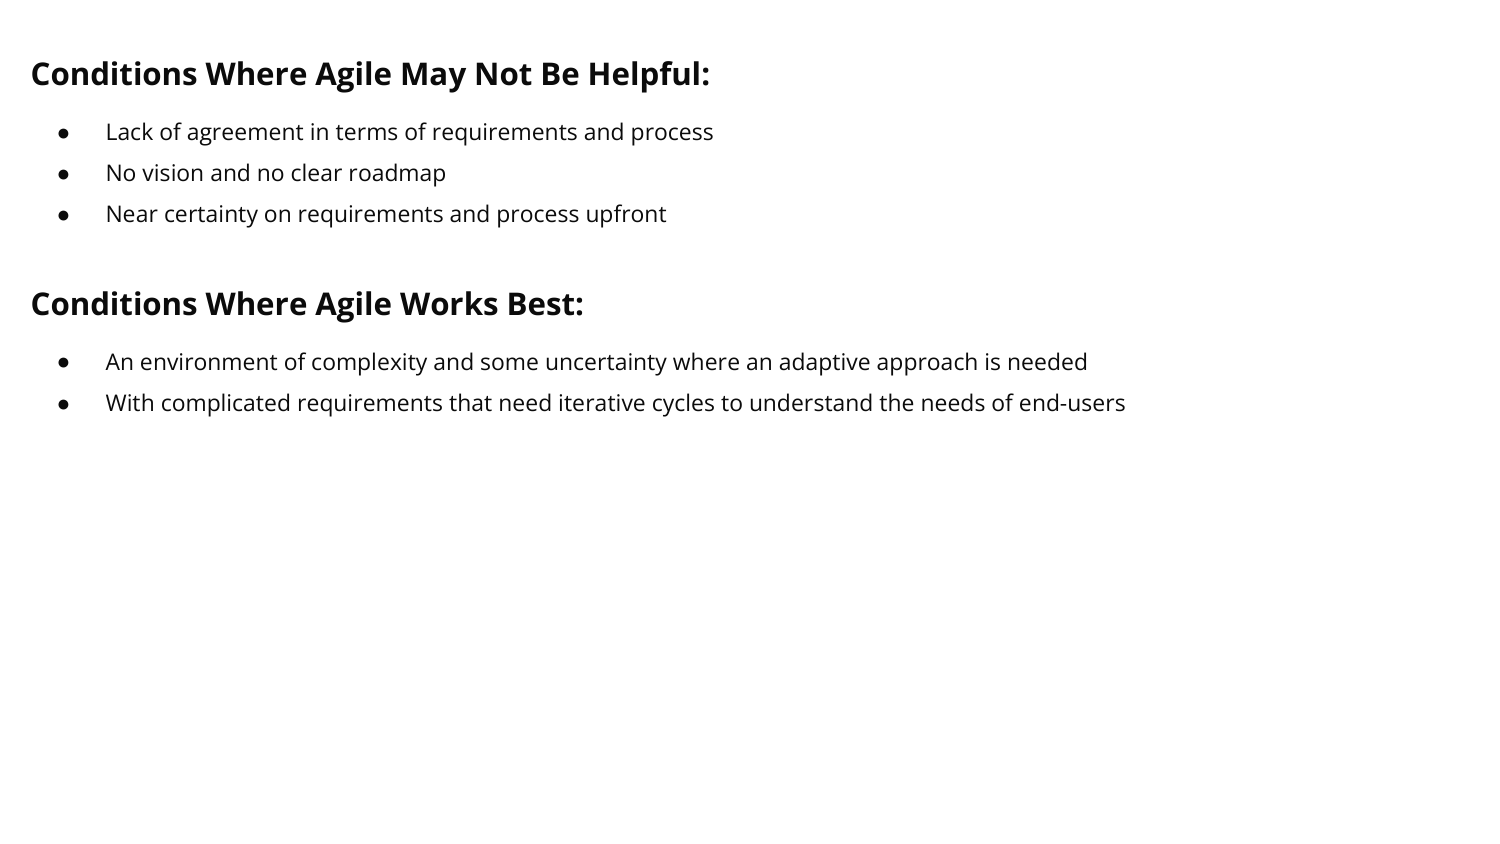

Conditions Where Agile May Not Be Helpful:
Lack of agreement in terms of requirements and process
No vision and no clear roadmap
Near certainty on requirements and process upfront
Conditions Where Agile Works Best:
An environment of complexity and some uncertainty where an adaptive approach is needed
With complicated requirements that need iterative cycles to understand the needs of end-users